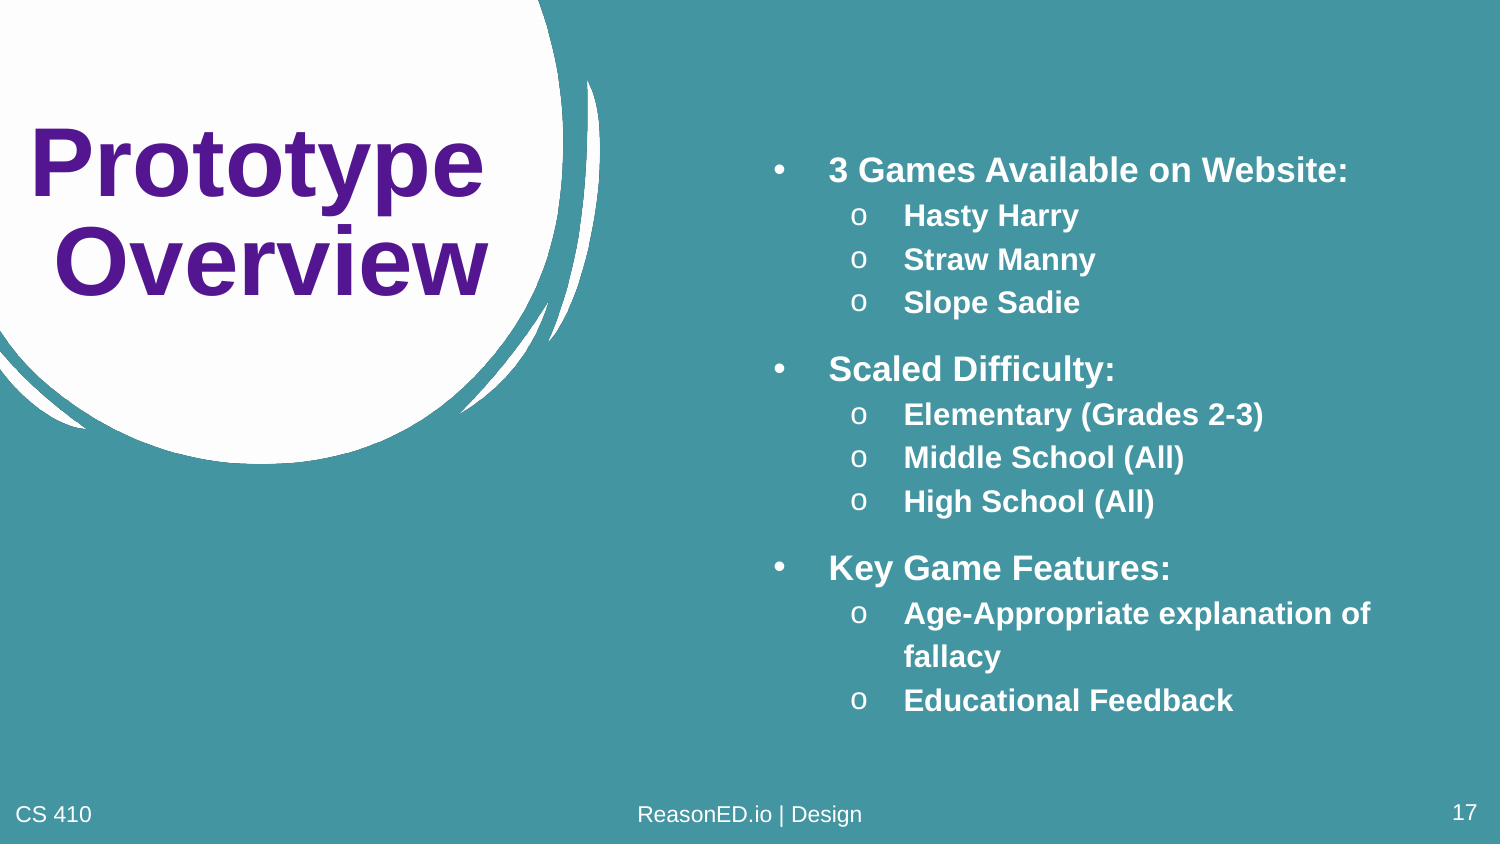

# Prototype
Overview
3 Games Available on Website:
Hasty Harry
Straw Manny
Slope Sadie
Scaled Difficulty:
Elementary (Grades 2-3)
Middle School (All)
High School (All)
Key Game Features:
Age-Appropriate explanation of fallacy
Educational Feedback

17
CS 410
ReasonED.io | Design